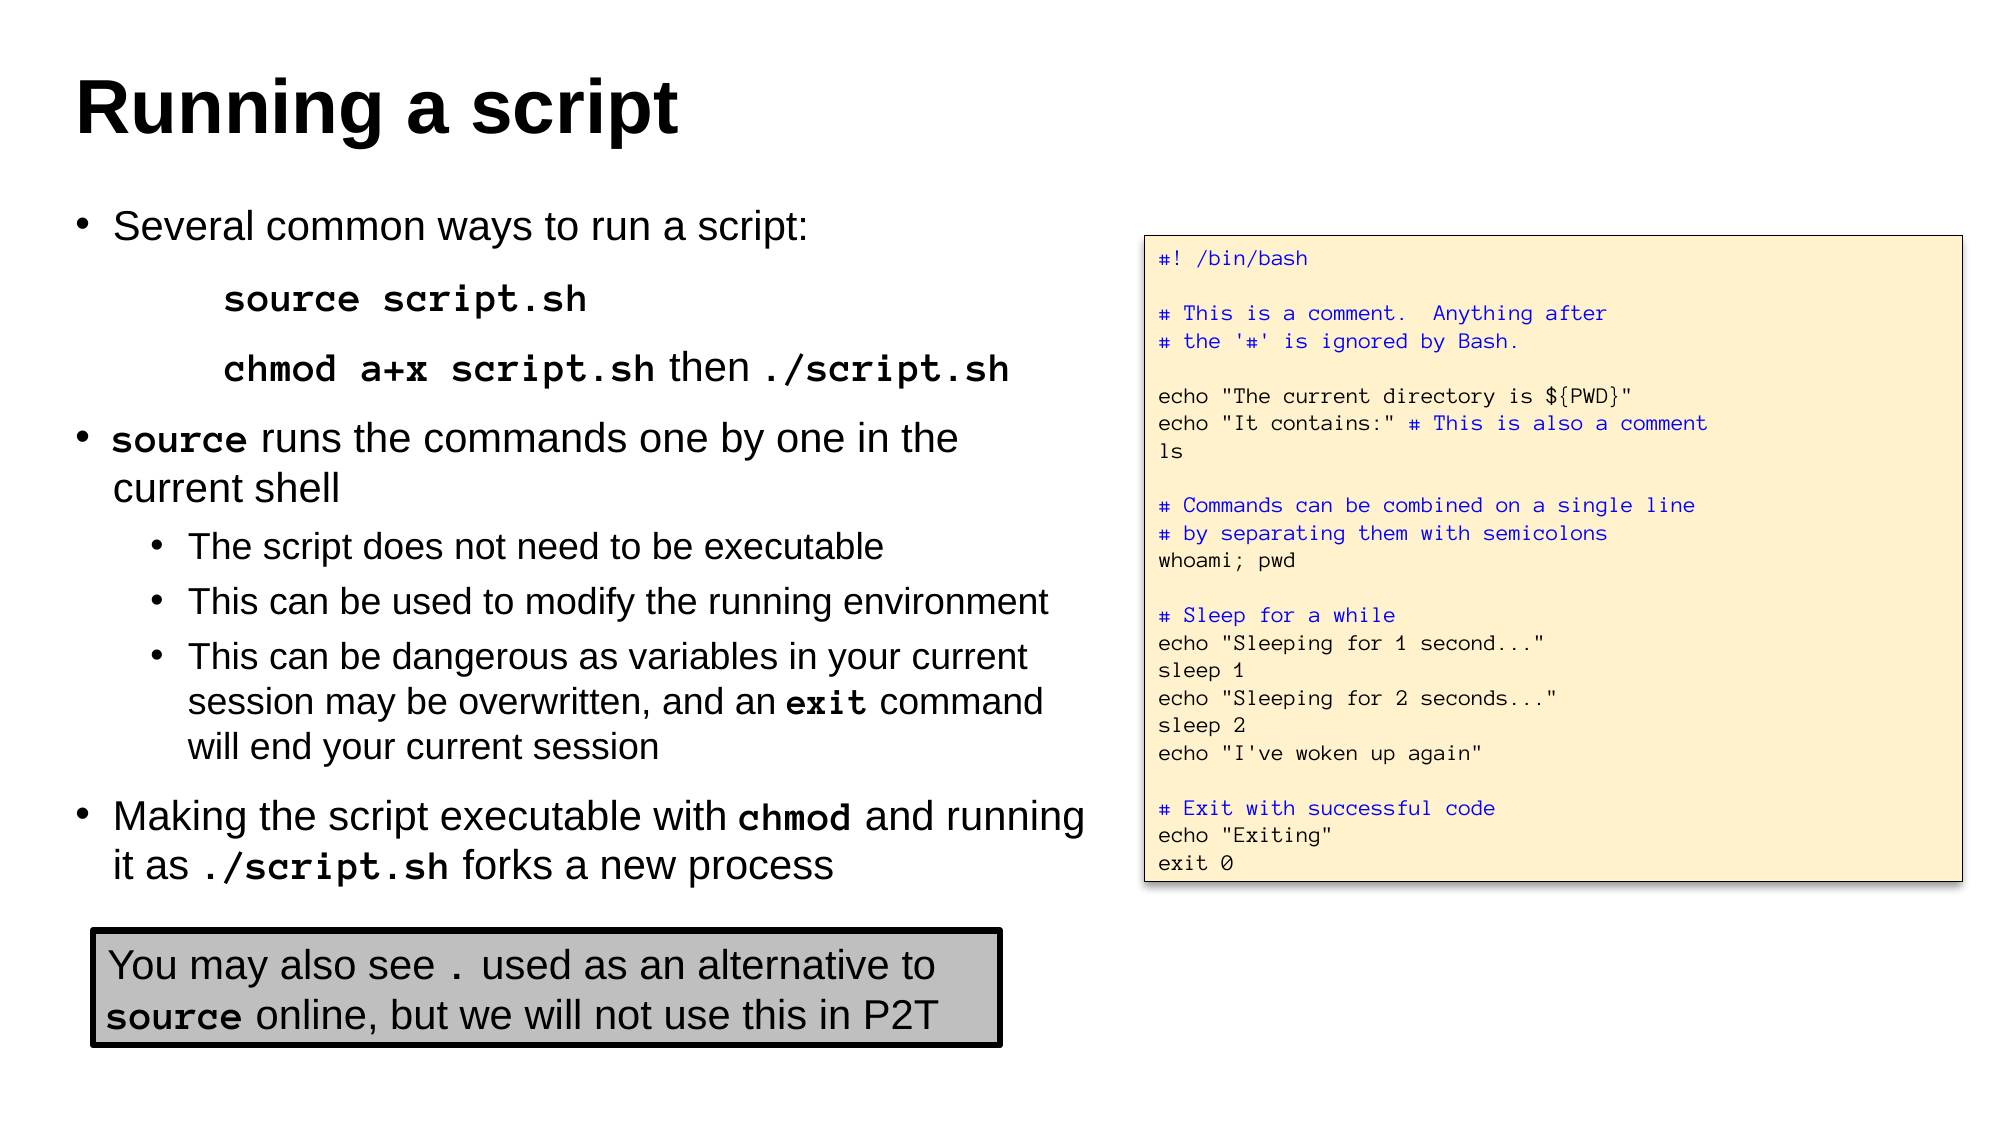

# Running a script
Several common ways to run a script:
	source script.sh
	chmod a+x script.sh then ./script.sh
source runs the commands one by one in the current shell
The script does not need to be executable
This can be used to modify the running environment
This can be dangerous as variables in your current session may be overwritten, and an exit command will end your current session
Making the script executable with chmod and running it as ./script.sh forks a new process

#! /bin/bash

# This is a comment.  Anything after
# the '#' is ignored by Bash.

echo "The current directory is ${PWD}"
echo "It contains:" # This is also a comment
ls

# Commands can be combined on a single line
# by separating them with semicolons
whoami; pwd

# Sleep for a while
echo "Sleeping for 1 second..."
sleep 1
echo "Sleeping for 2 seconds..."
sleep 2
echo "I've woken up again"

# Exit with successful code
echo "Exiting"
exit 0
You may also see . used as an alternative to source online, but we will not use this in P2T